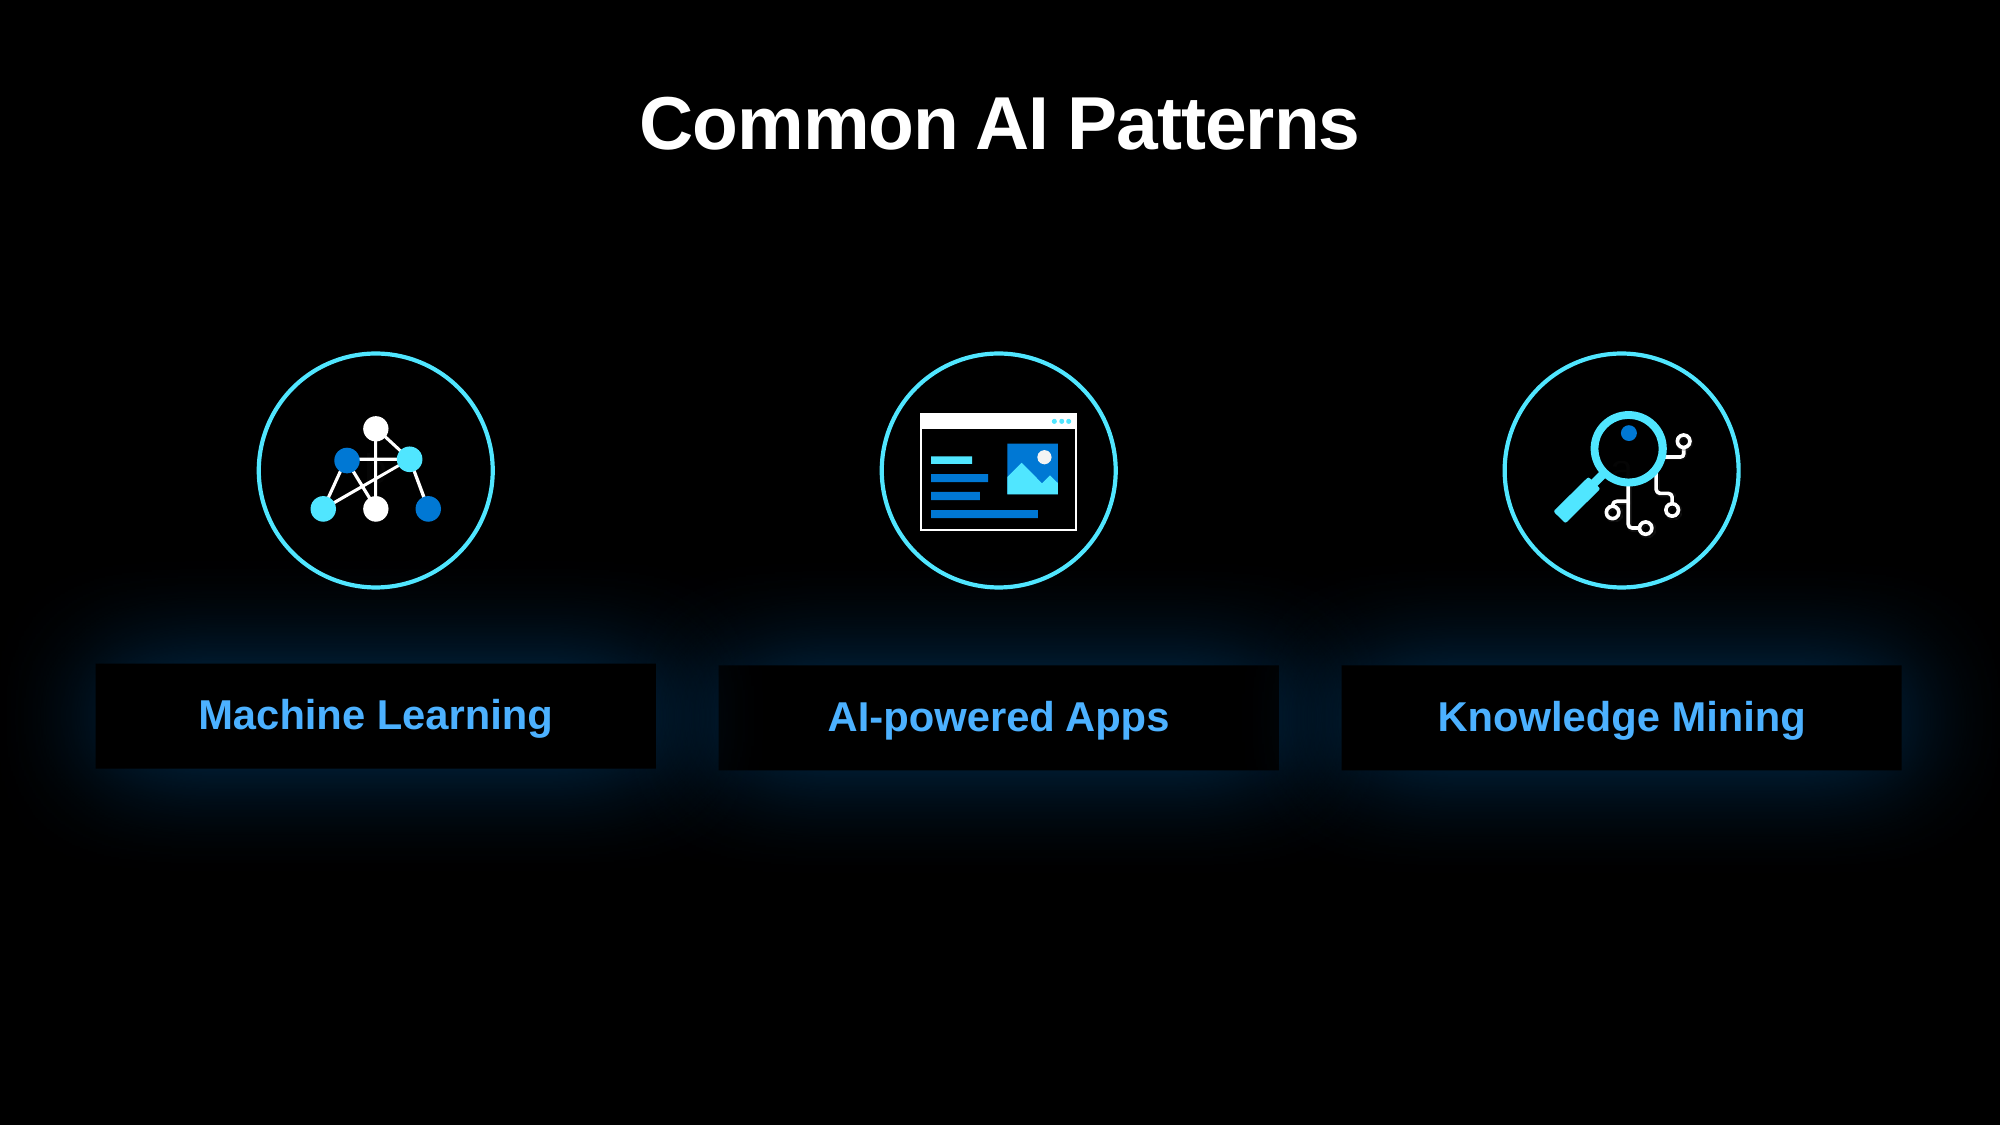

# Common AI Patterns
b

a

Machine Learning
Knowledge Mining
AI-powered Apps